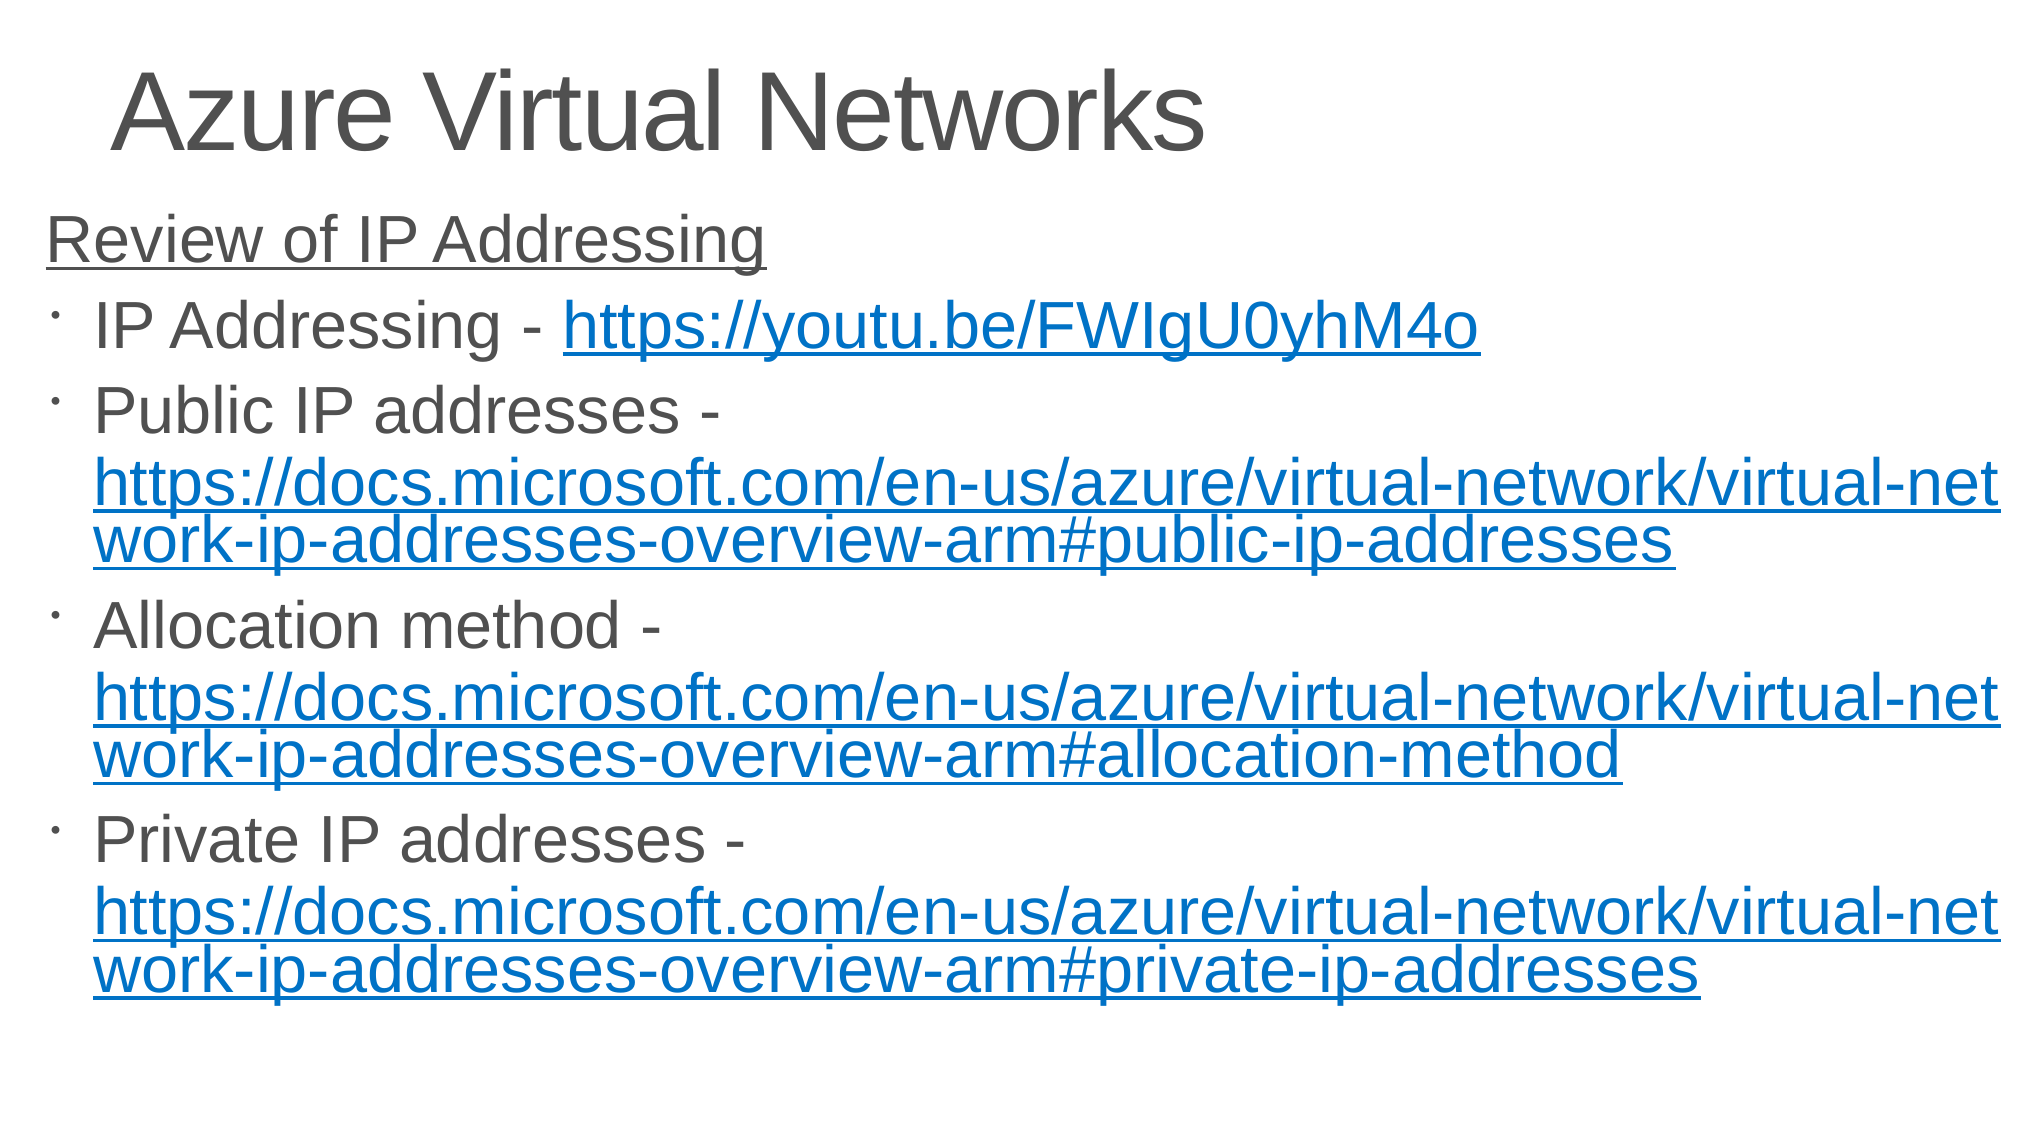

# Azure Virtual Networks
Review of IP Addressing
IP Addressing - https://youtu.be/FWIgU0yhM4o
Public IP addresses - https://docs.microsoft.com/en-us/azure/virtual-network/virtual-network-ip-addresses-overview-arm#public-ip-addresses
Allocation method - https://docs.microsoft.com/en-us/azure/virtual-network/virtual-network-ip-addresses-overview-arm#allocation-method
Private IP addresses - https://docs.microsoft.com/en-us/azure/virtual-network/virtual-network-ip-addresses-overview-arm#private-ip-addresses